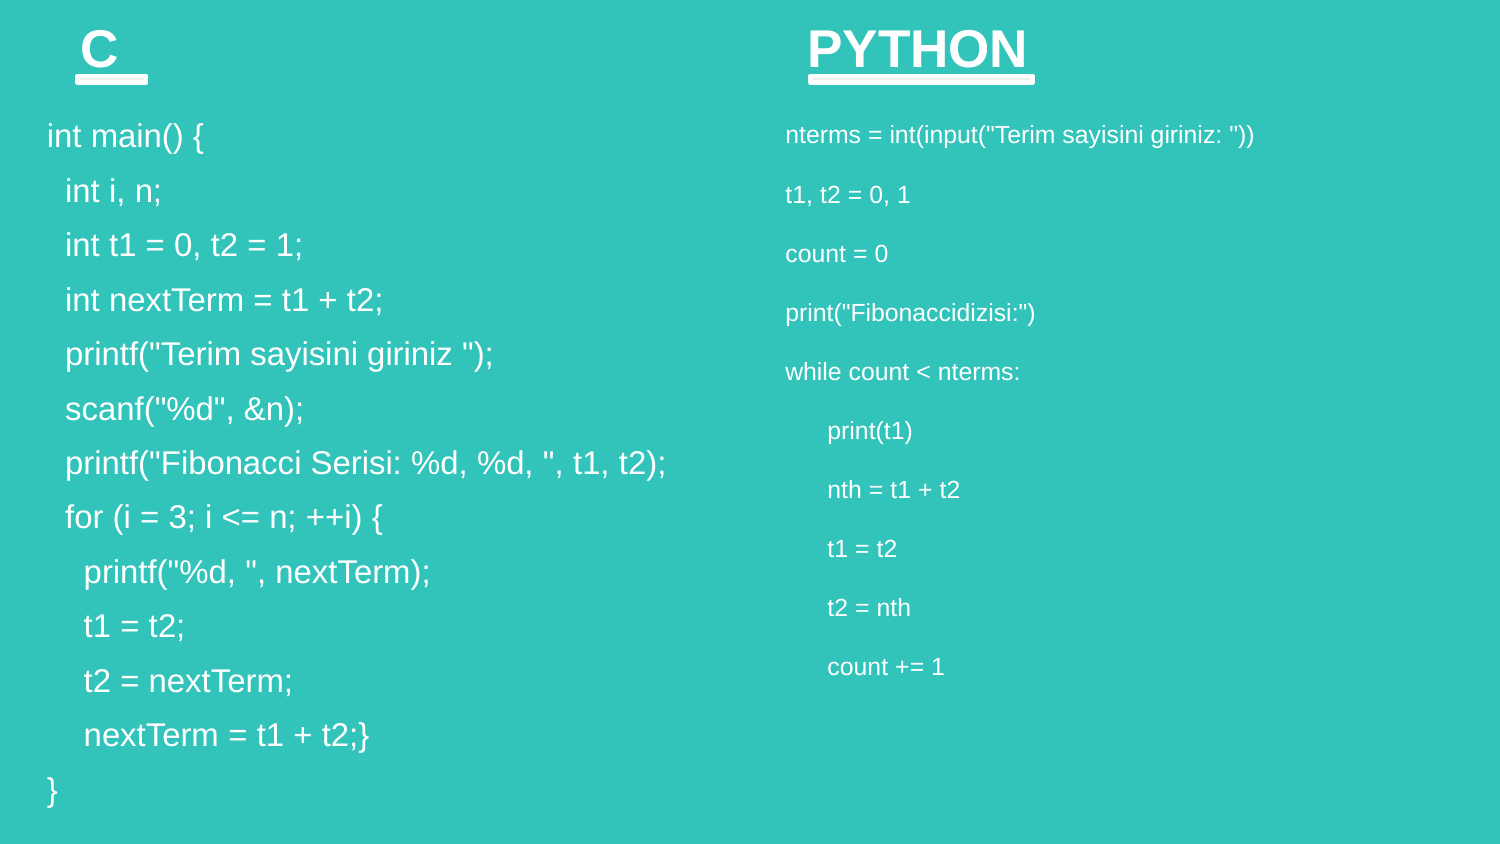

# C
PYTHON

int main() {
  int i, n;
  int t1 = 0, t2 = 1;
  int nextTerm = t1 + t2;
  printf("Terim sayisini giriniz ");
  scanf("%d", &n);
  printf("Fibonacci Serisi: %d, %d, ", t1, t2);
  for (i = 3; i <= n; ++i) {
    printf("%d, ", nextTerm);
    t1 = t2;
    t2 = nextTerm;
    nextTerm = t1 + t2;}
}

nterms = int(input("Terim sayisini giriniz: "))
t1, t2 = 0, 1
count = 0
print("Fibonaccidizisi:")
while count < nterms:
      print(t1)
      nth = t1 + t2
      t1 = t2
      t2 = nth
      count += 1